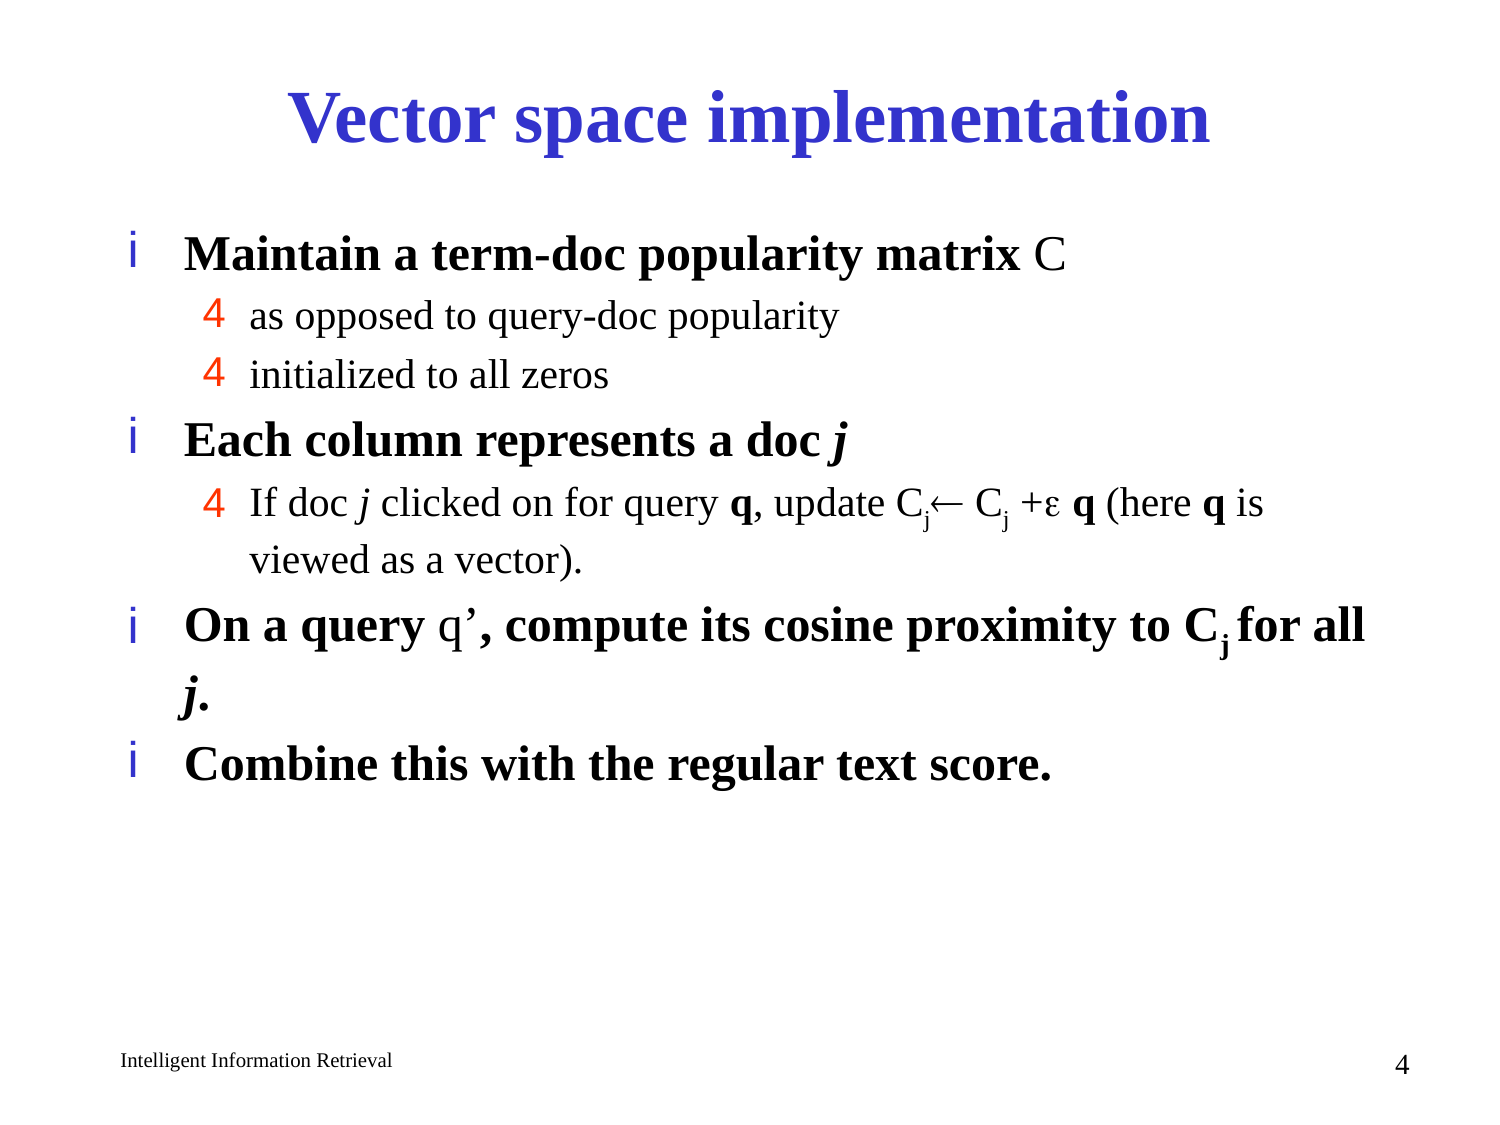

# Vector space implementation
Maintain a term-doc popularity matrix C
as opposed to query-doc popularity
initialized to all zeros
Each column represents a doc j
If doc j clicked on for query q, update Cj← Cj +ε q (here q is viewed as a vector).
On a query q’, compute its cosine proximity to Cj for all j.
Combine this with the regular text score.
4
Intelligent Information Retrieval